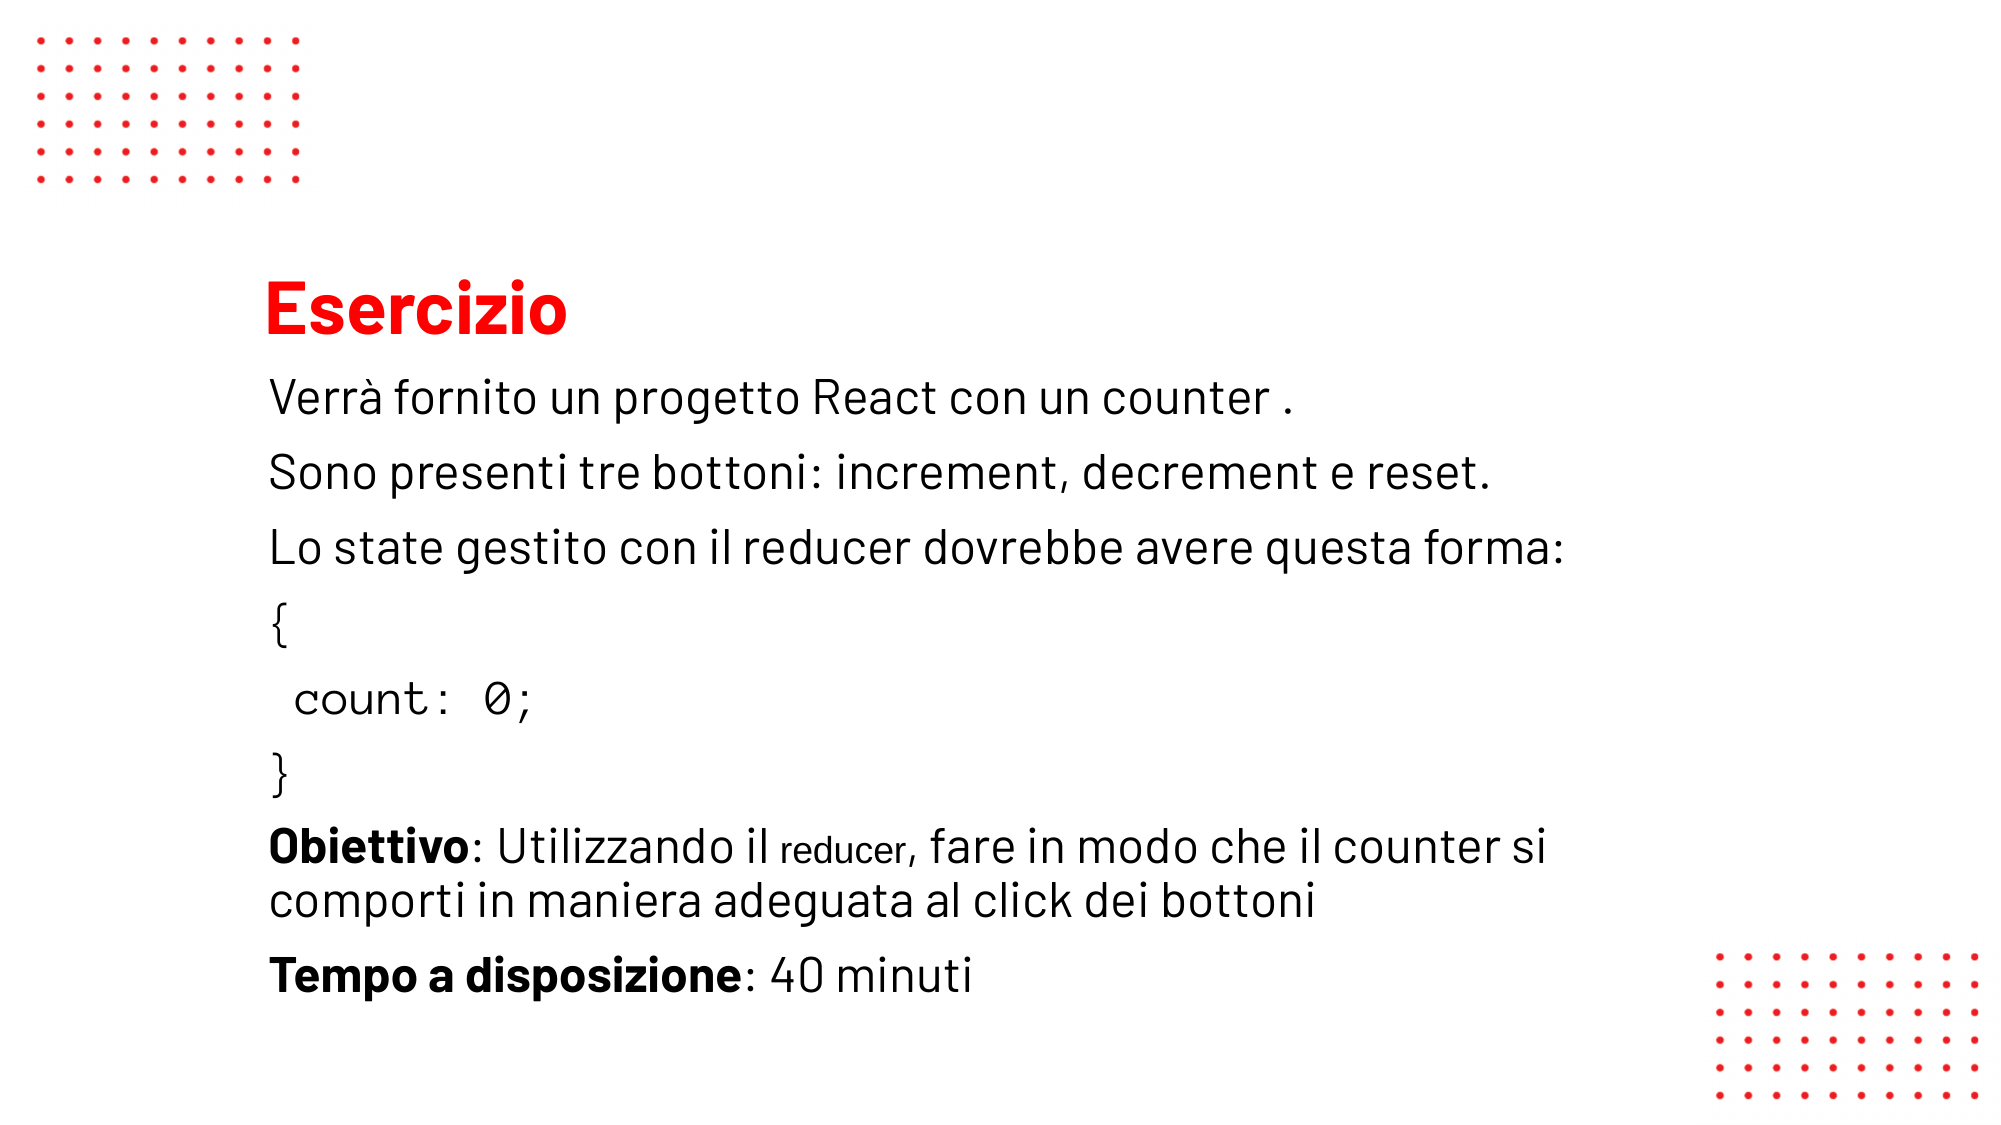

# Esercizio
Verrà fornito un progetto React con un counter .
Sono presenti tre bottoni: increment, decrement e reset.
Lo state gestito con il reducer dovrebbe avere questa forma:
{
 count: 0;
}
Obiettivo: Utilizzando il reducer, fare in modo che il counter si comporti in maniera adeguata al click dei bottoni
Tempo a disposizione: 40 minuti